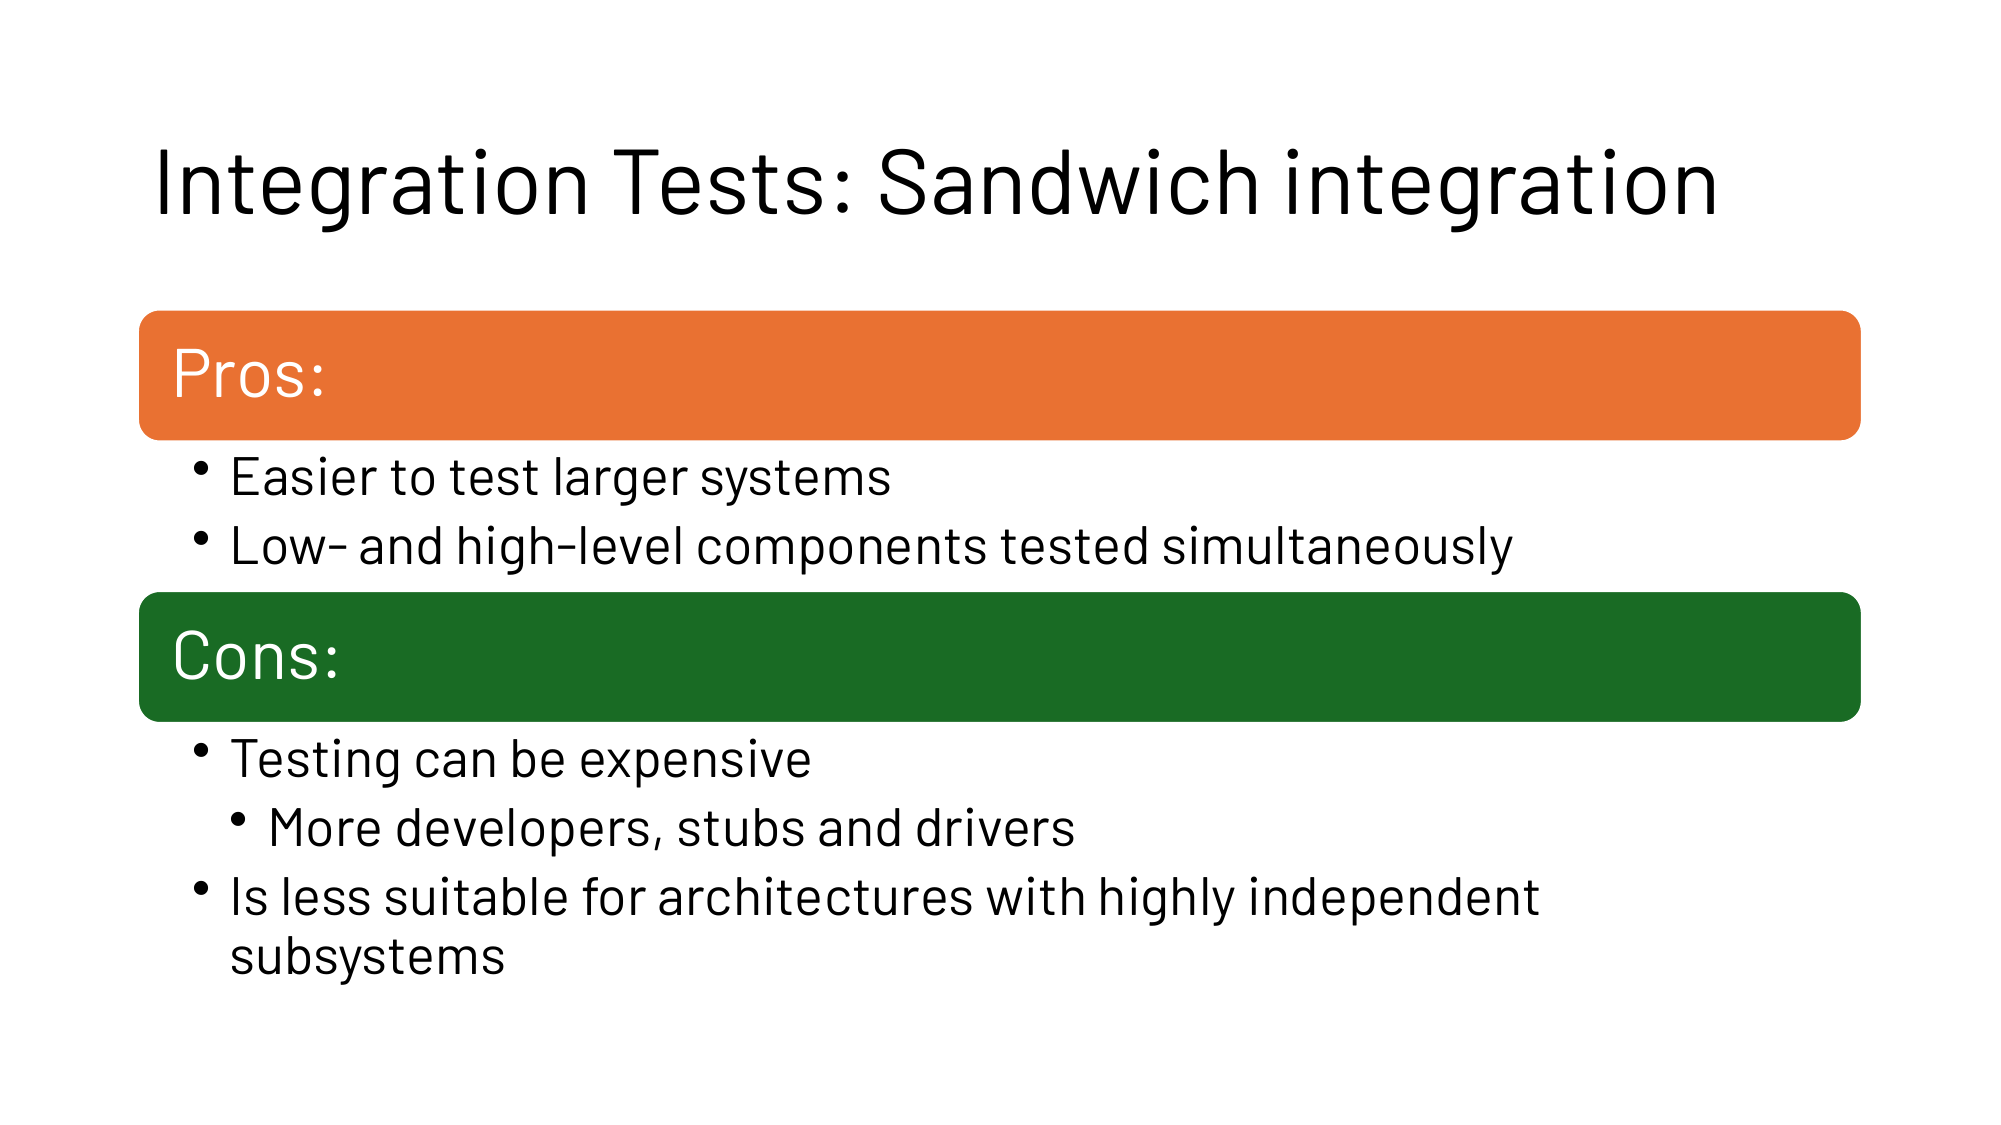

# Integration Tests: Sandwich integration
Pros:
Easier to test larger systems
Low- and high-level components tested simultaneously
Cons:
Testing can be expensive
More developers, stubs and drivers
Is less suitable for architectures with highly independent subsystems